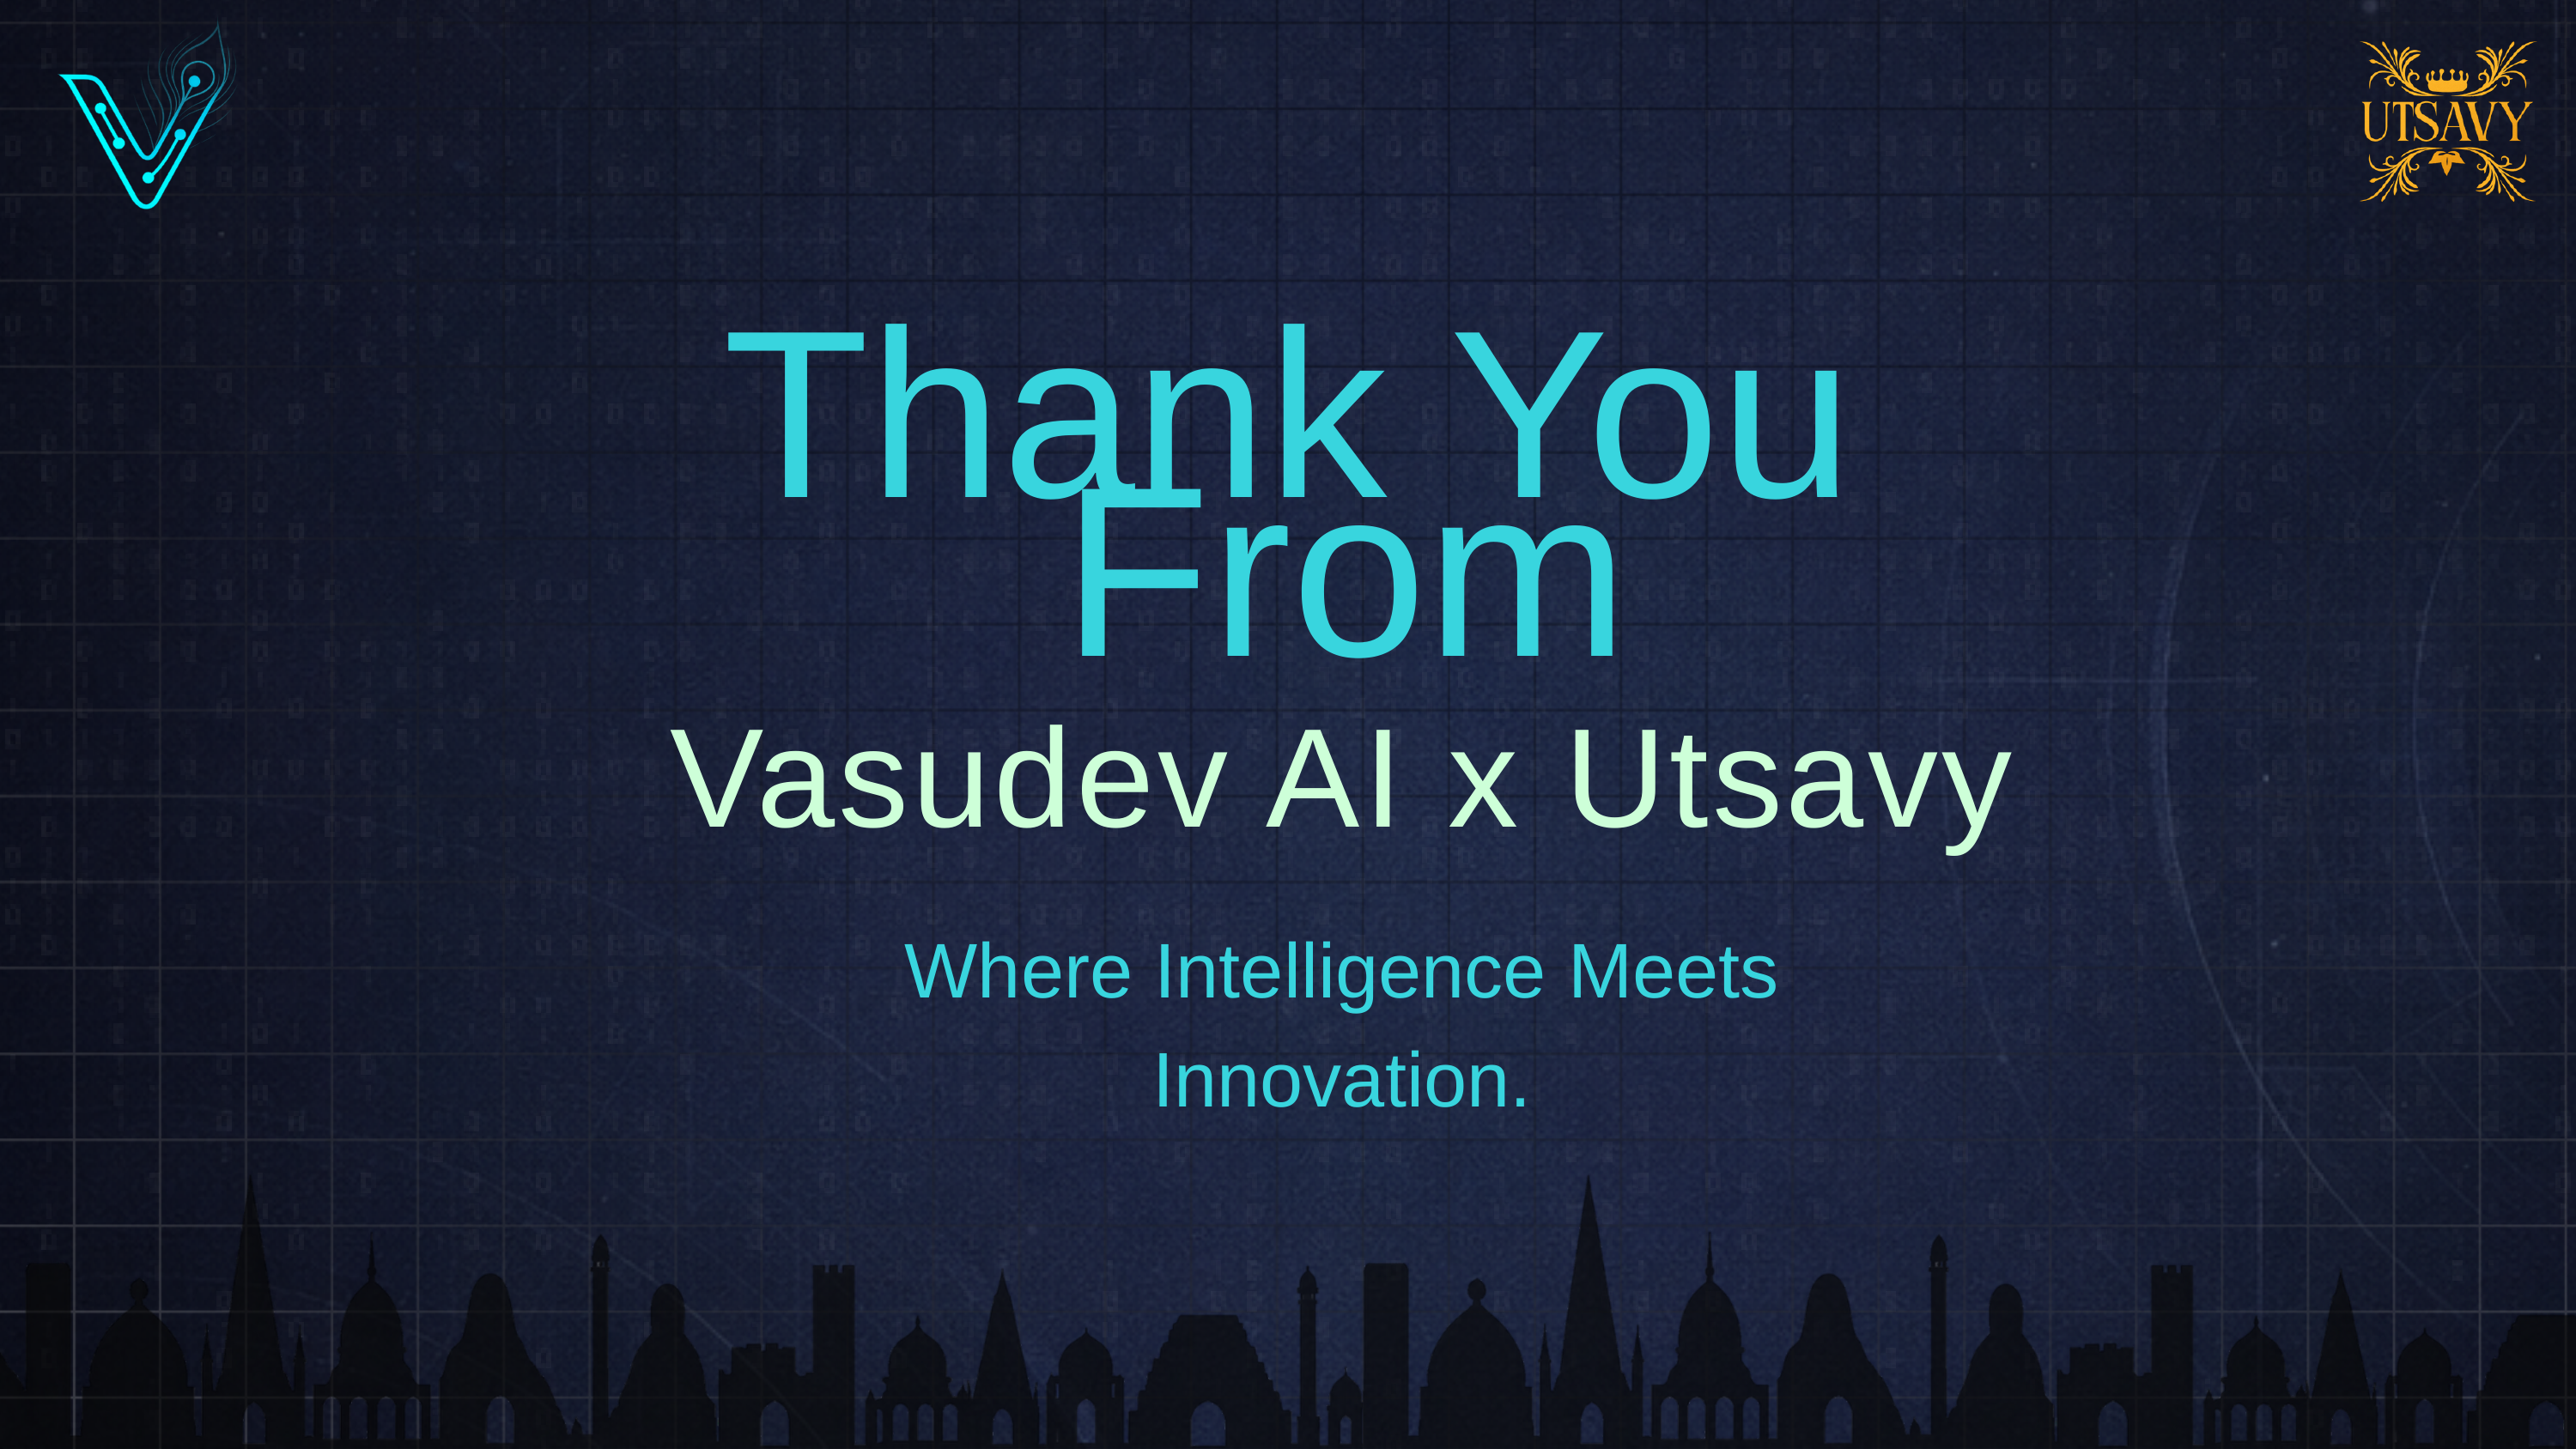

Thank You
From
Vasudev AI x Utsavy

Where Intelligence Meets Innovation.